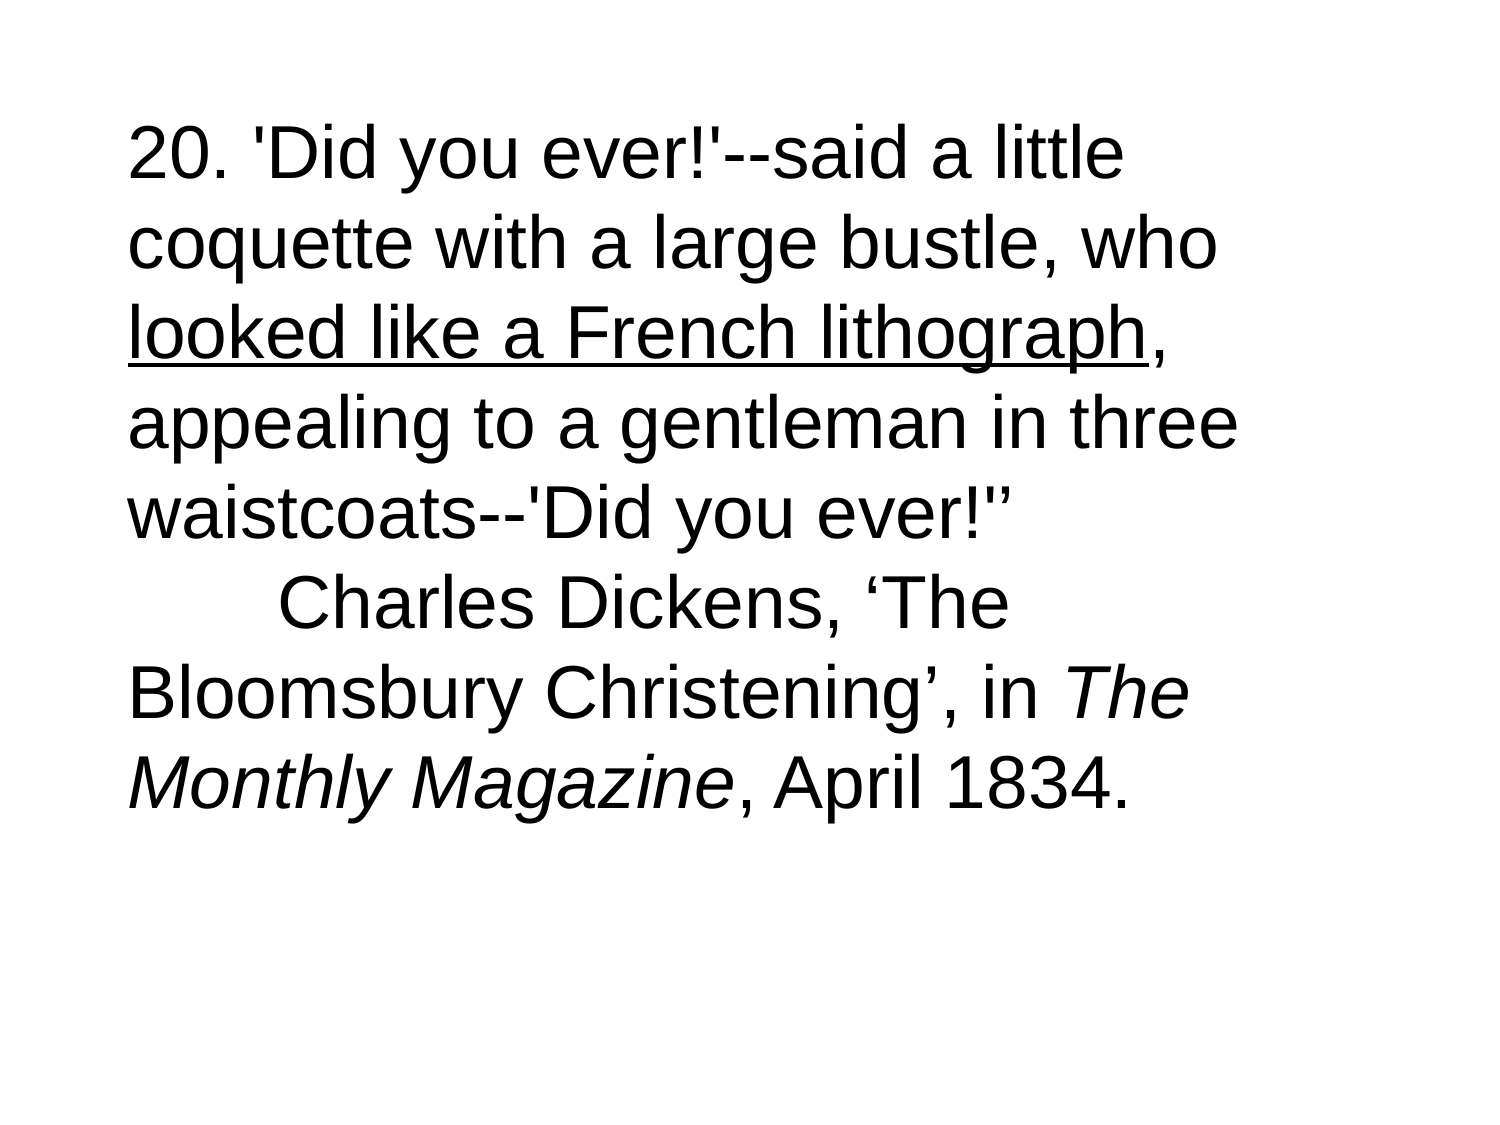

# 20. 'Did you ever!'--said a little coquette with a large bustle, who looked like a French lithograph, appealing to a gentleman in three waistcoats--'Did you ever!'’ Charles Dickens, ‘The Bloomsbury Christening’, in The Monthly Magazine, April 1834.